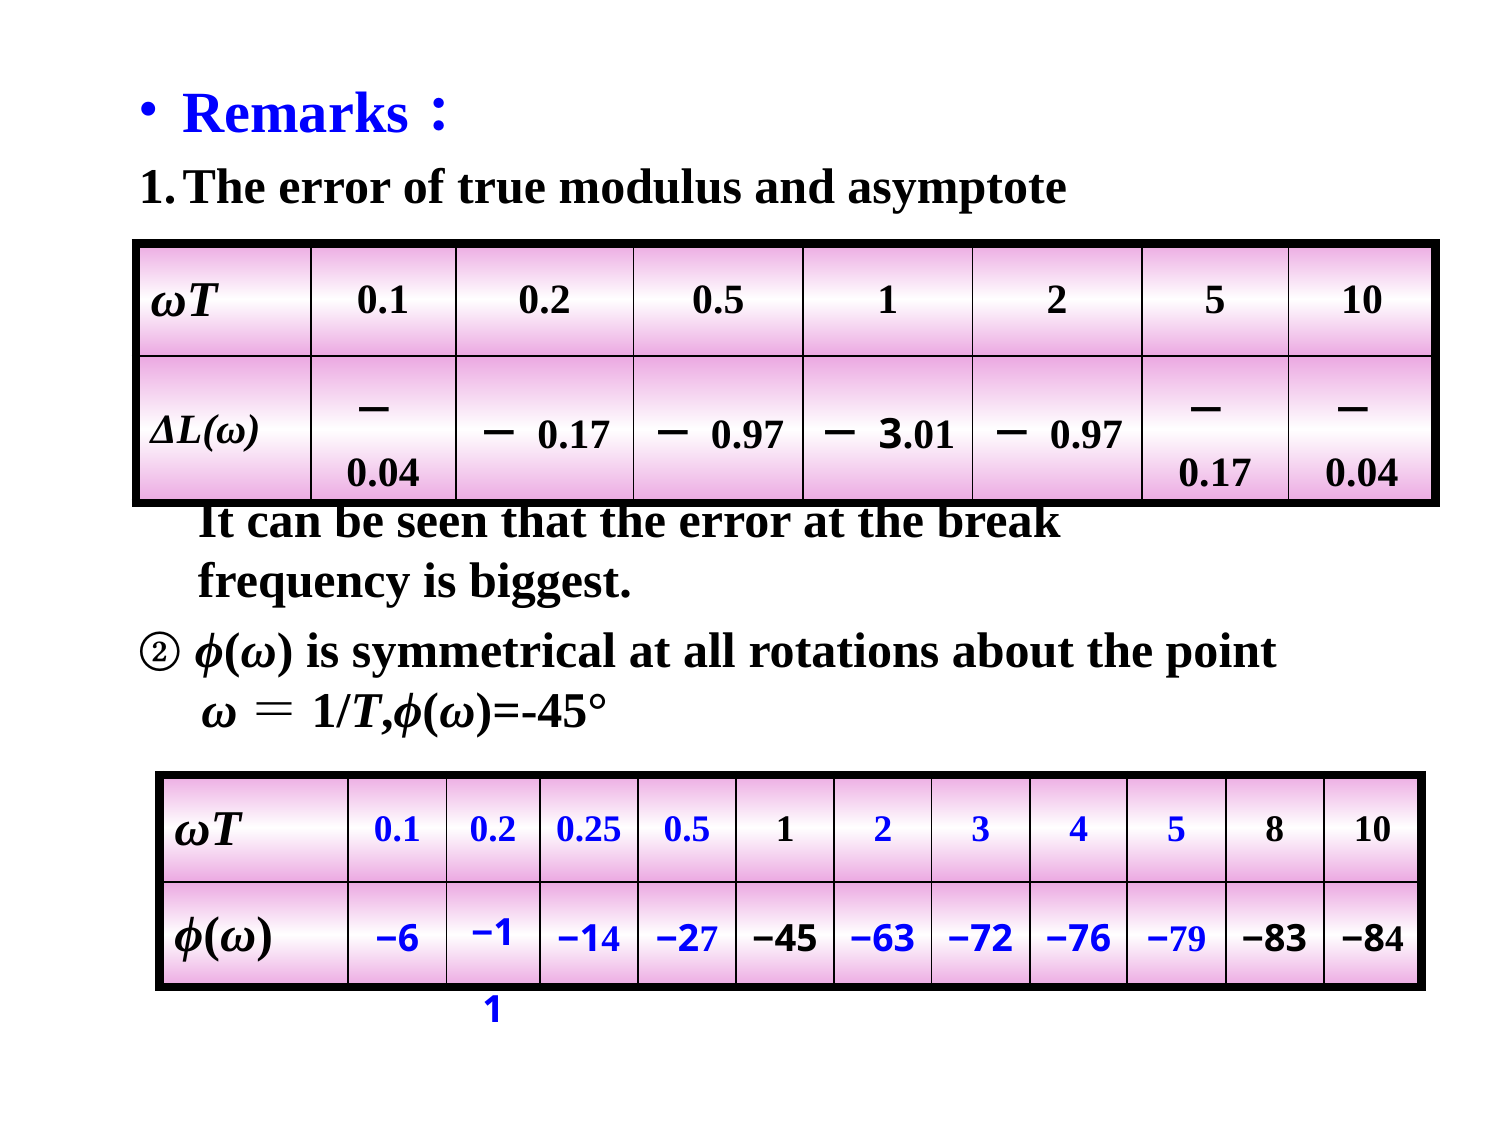

Remarks：
The error of true modulus and asymptote
| ωT | 0.1 | 0.2 | 0.5 | 1 | 2 | 5 | 10 |
| --- | --- | --- | --- | --- | --- | --- | --- |
| ΔL(ω) | －0.04 | －0.17 | －0.97 | －3.01 | －0.97 | －0.17 | －0.04 |

It can be seen that the error at the break frequency is biggest.
② ϕ(ω) is symmetrical at all rotations about the point
     ω＝1/T,ϕ(ω)=-45°
| ωT | 0.1 | 0.2 | 0.25 | 0.5 | 1 | 2 | 3 | 4 | 5 | 8 | 10 |
| --- | --- | --- | --- | --- | --- | --- | --- | --- | --- | --- | --- |
| ϕ(ω) | −6 | −11 | −14 | −27 | −45 | −63 | −72 | −76 | −79 | −83 | −84 |